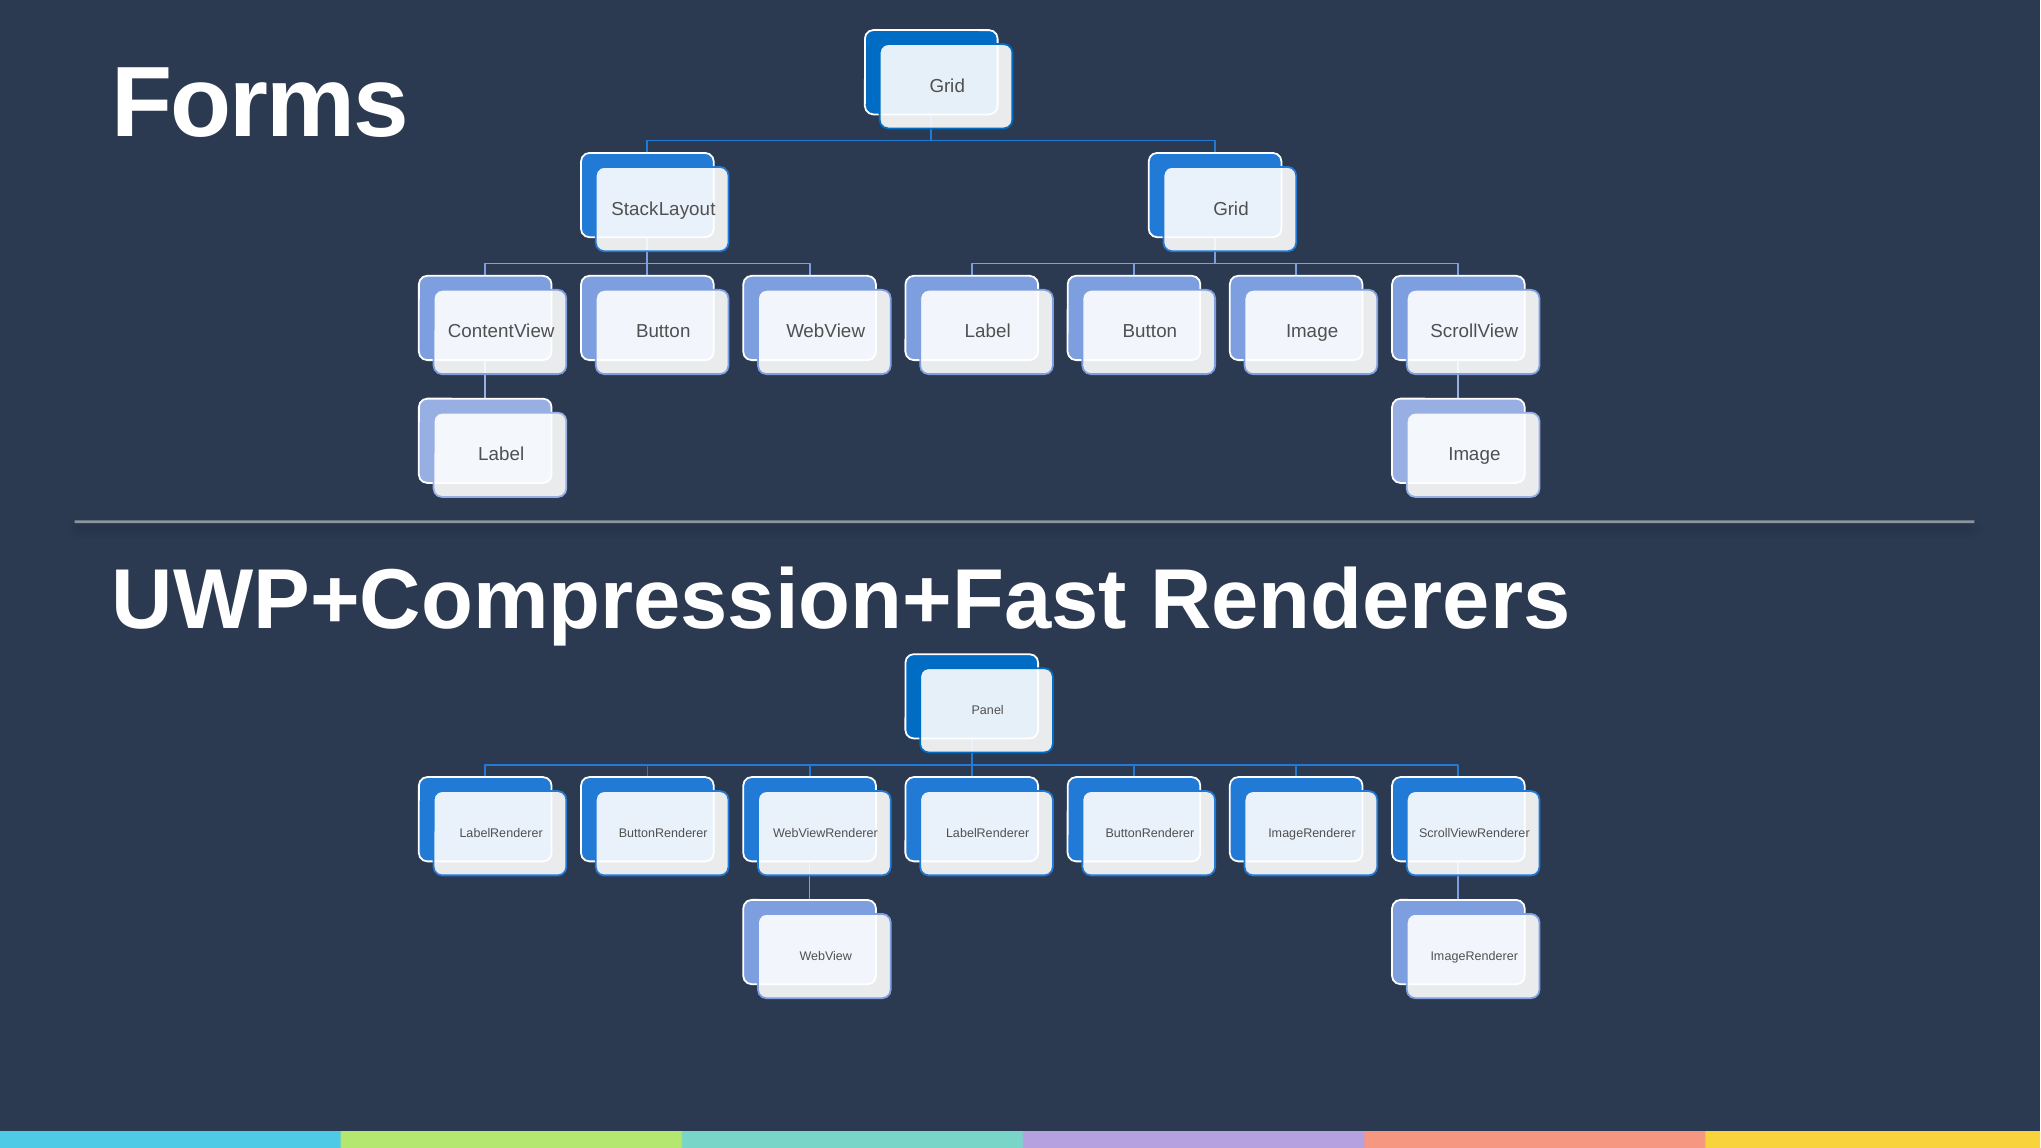

Grid
StackLayout
ContentView
Label
Button
WebView
Grid
Label
Button
Image
ScrollView
Image
# Forms
UWP+Compression+Fast Renderers
Panel
LabelRenderer
ButtonRenderer
WebViewRenderer
WebView
LabelRenderer
ButtonRenderer
ImageRenderer
ScrollViewRenderer
ImageRenderer